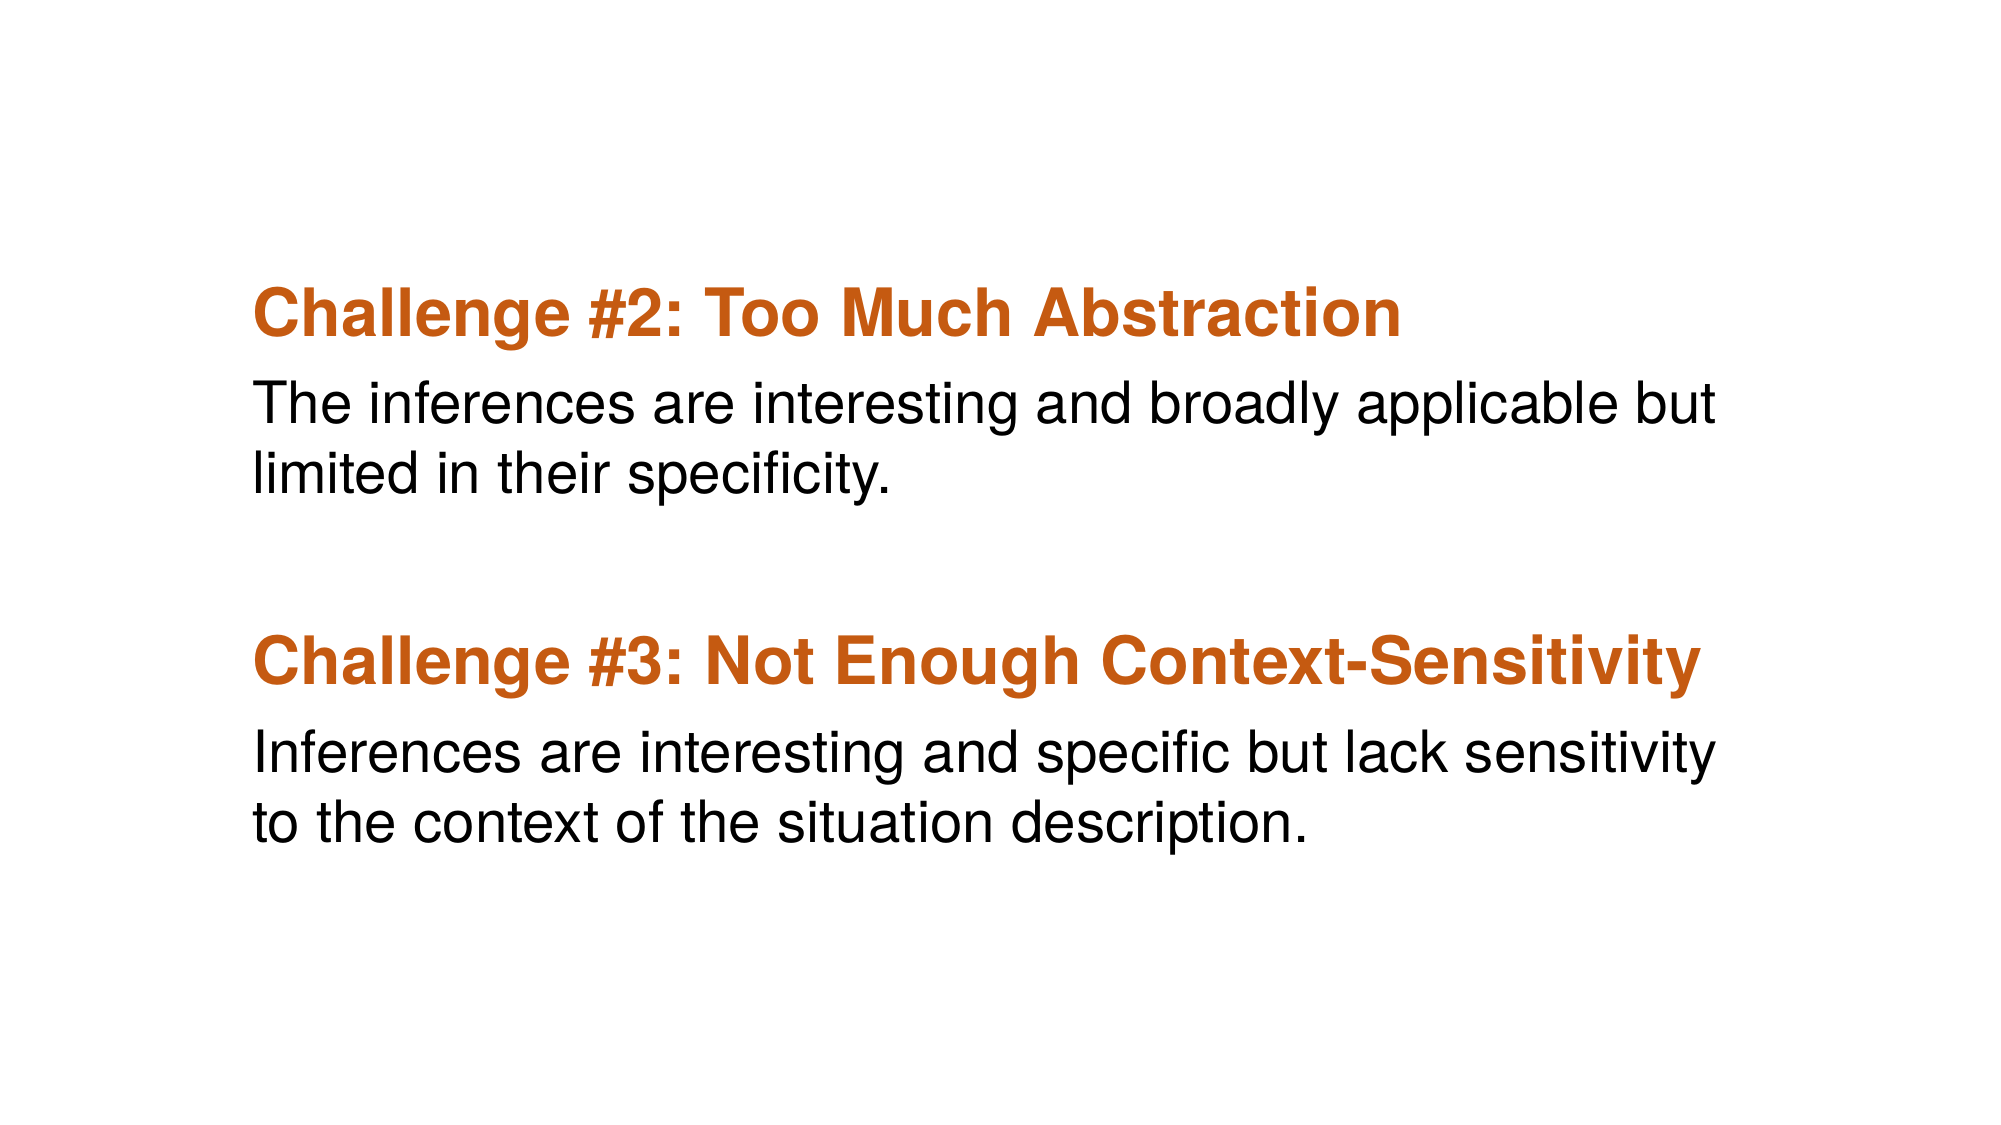

Challenge #2: Too Much Abstraction
The inferences are interesting and broadly applicable but limited in their specificity.
Challenge #3: Not Enough Context-Sensitivity
Inferences are interesting and specific but lack sensitivity to the context of the situation description.